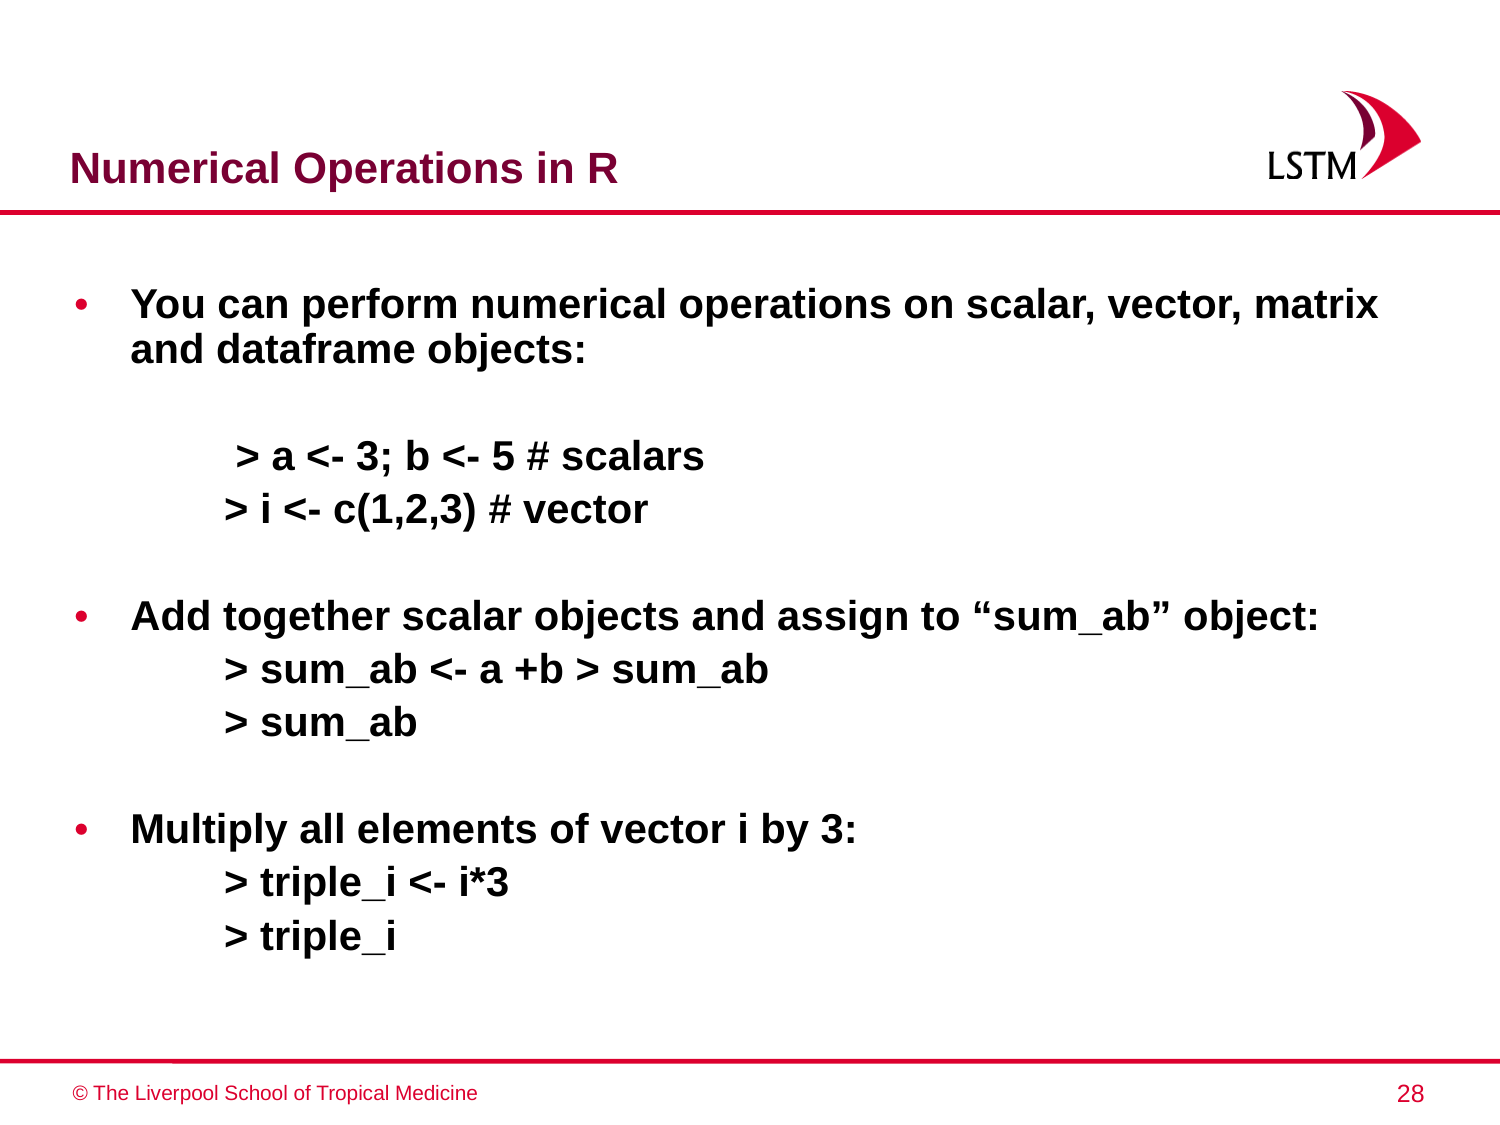

# Numerical Operations in R
You can perform numerical operations on scalar, vector, matrix and dataframe objects:

	 > a <- 3; b <- 5 # scalars
	> i <- c(1,2,3) # vector

Add together scalar objects and assign to “sum_ab” object:
	> sum_ab <- a +b > sum_ab
	> sum_ab

Multiply all elements of vector i by 3:
	> triple_i <- i*3
	> triple_i